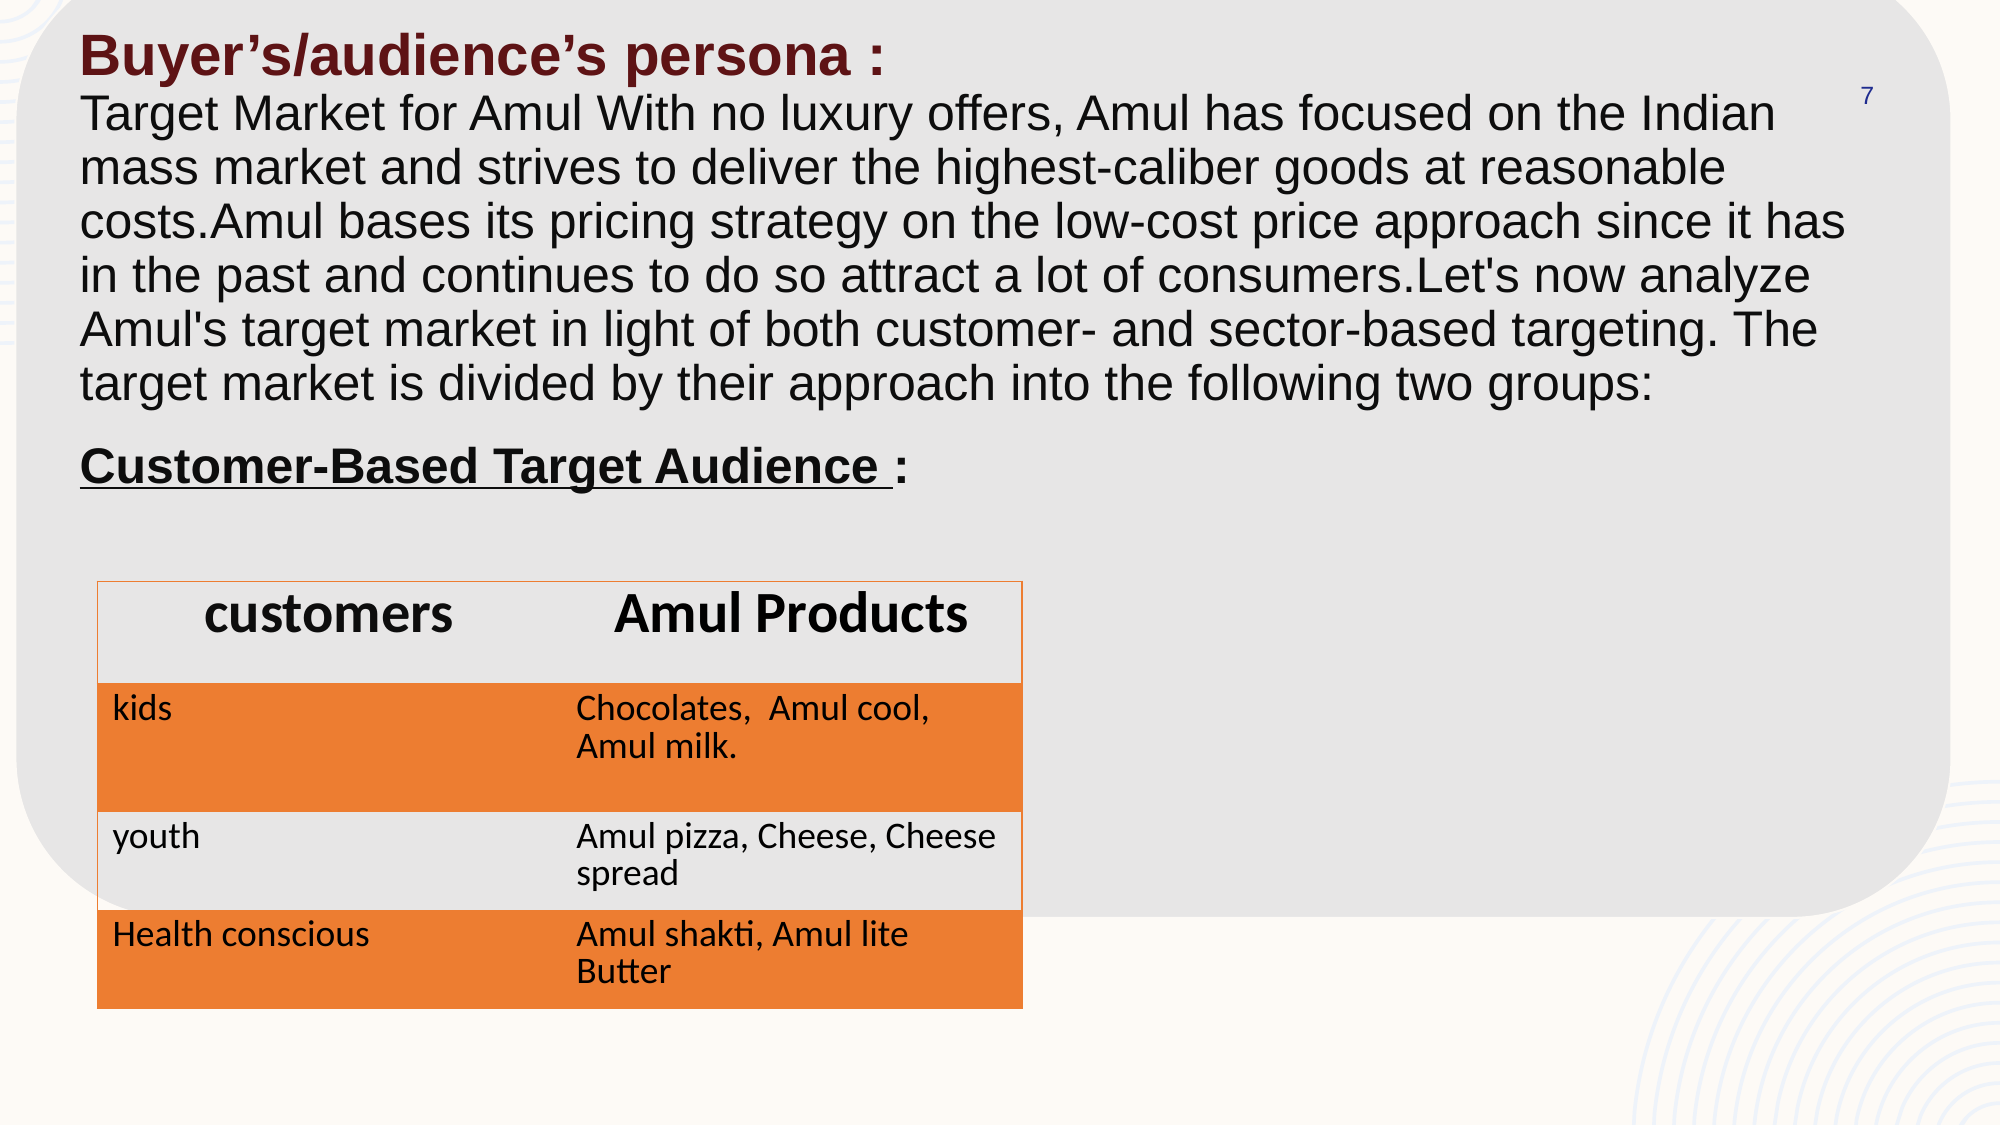

Buyer’s/audience’s persona :
Target Market for Amul With no luxury offers, Amul has focused on the Indian mass market and strives to deliver the highest-caliber goods at reasonable costs.Amul bases its pricing strategy on the low-cost price approach since it has in the past and continues to do so attract a lot of consumers.Let's now analyze Amul's target market in light of both customer- and sector-based targeting. The target market is divided by their approach into the following two groups:
Customer-Based Target Audience :
7
| customers | Amul Products |
| --- | --- |
| kids | Chocolates, Amul cool, Amul milk. |
| youth | Amul pizza, Cheese, Cheese spread |
| Health conscious | Amul shakti, Amul lite Butter |